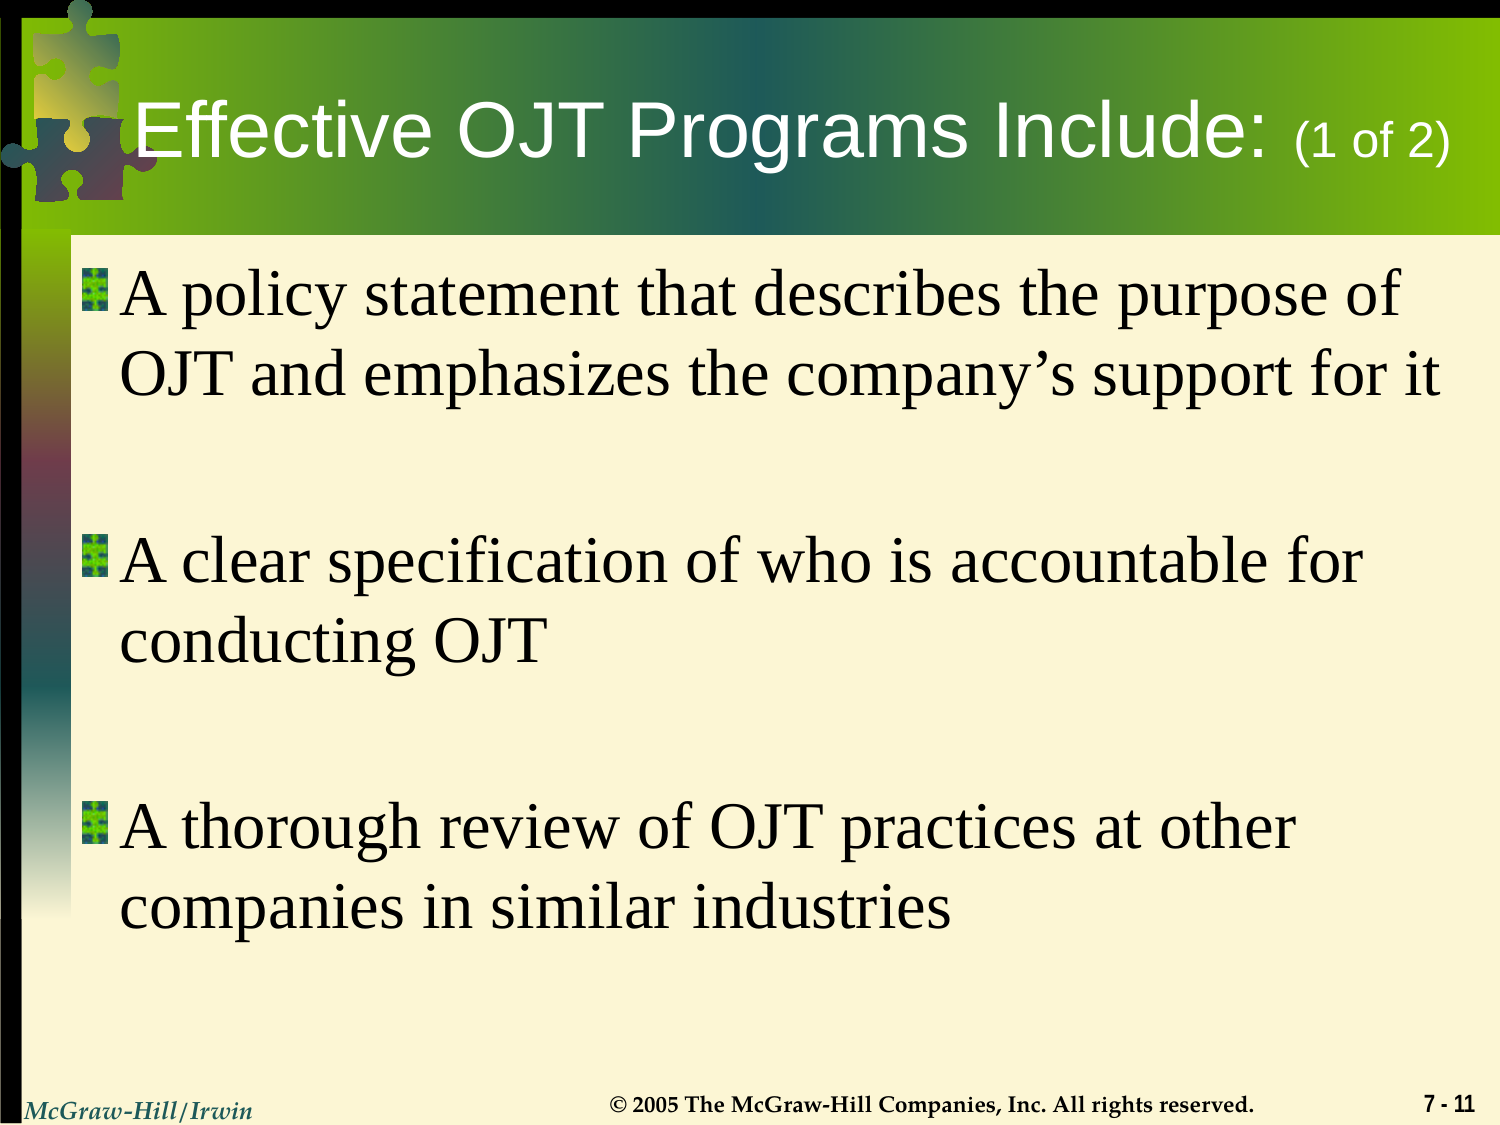

# Effective OJT Programs Include: (1 of 2)
A policy statement that describes the purpose of OJT and emphasizes the company’s support for it

A clear specification of who is accountable for conducting OJT

A thorough review of OJT practices at other companies in similar industries